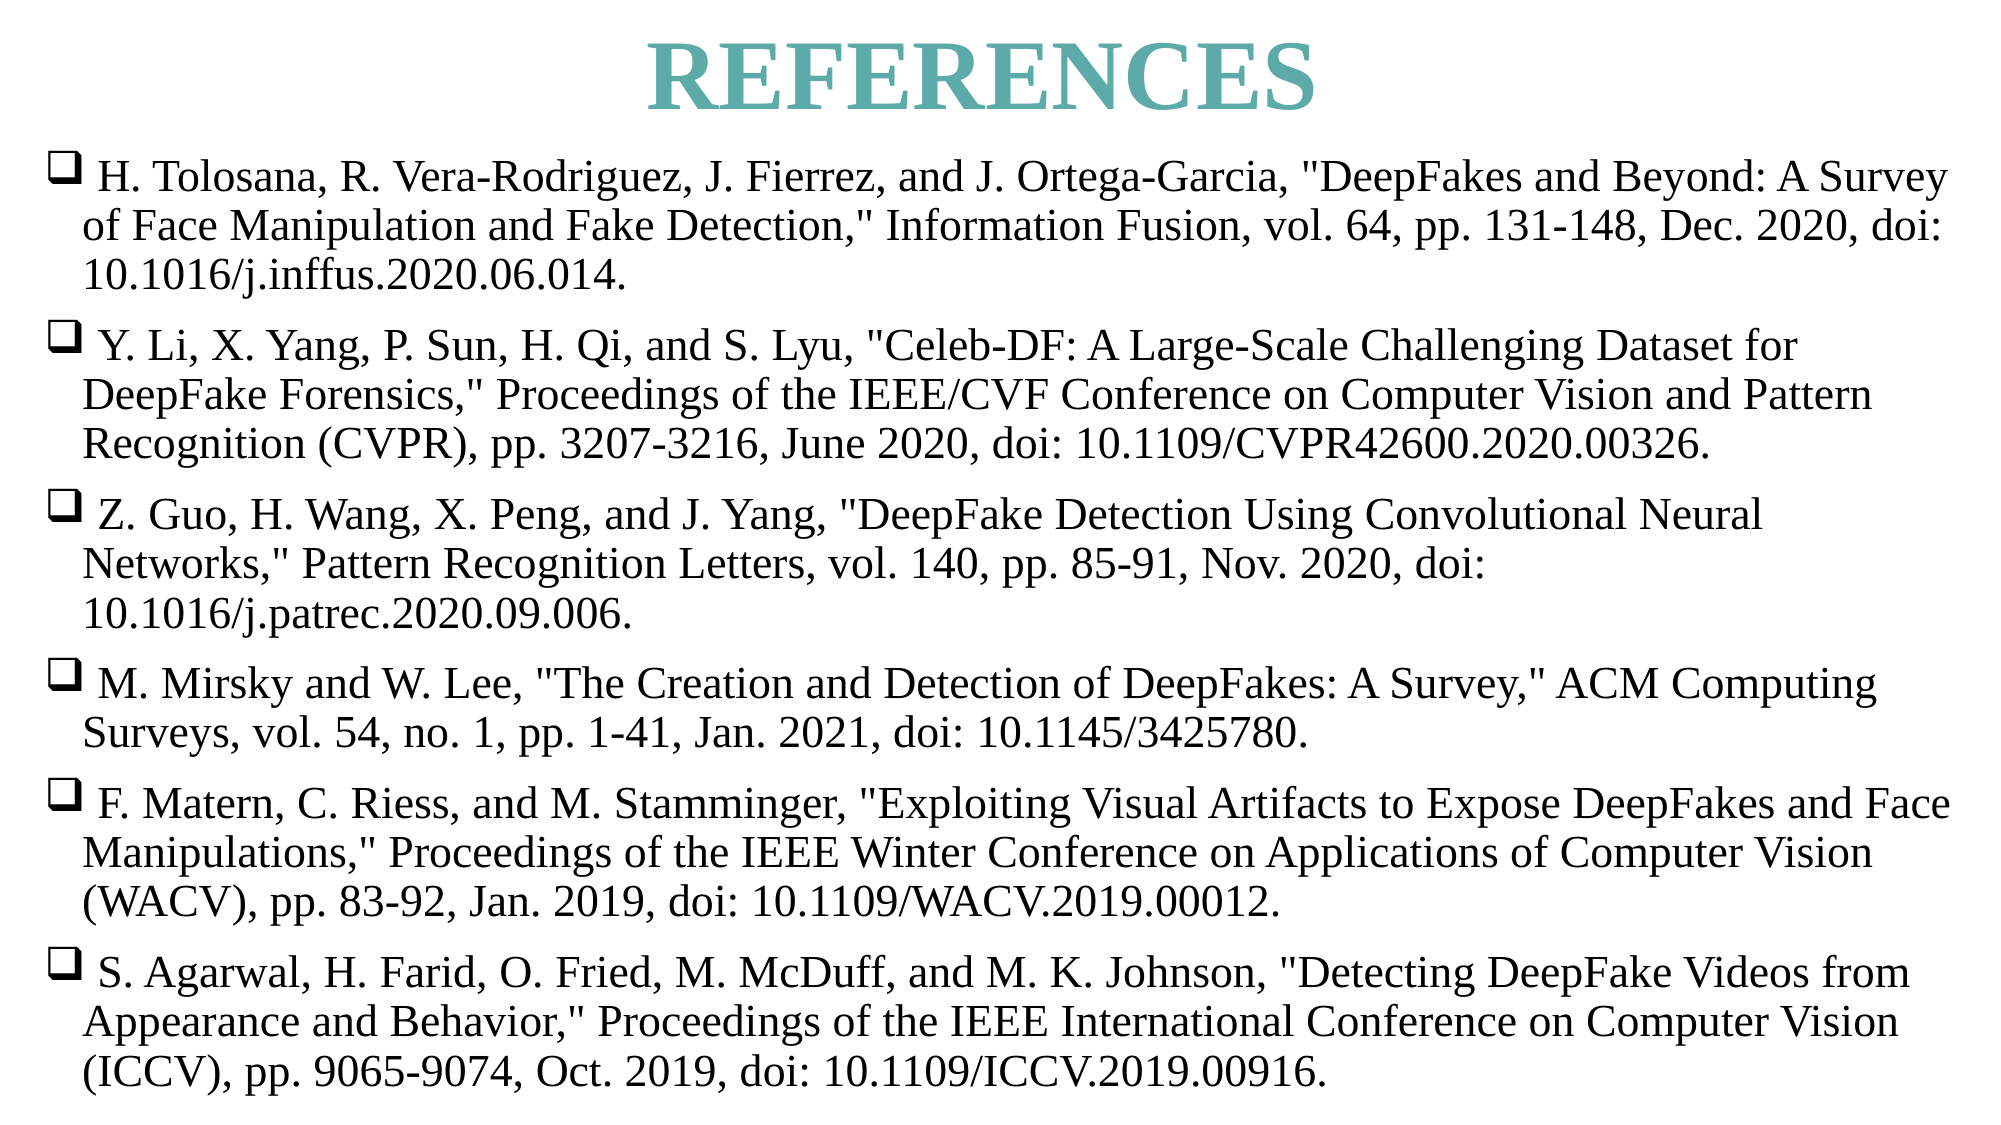

# REFERENCES
 H. Tolosana, R. Vera-Rodriguez, J. Fierrez, and J. Ortega-Garcia, "DeepFakes and Beyond: A Survey of Face Manipulation and Fake Detection," Information Fusion, vol. 64, pp. 131-148, Dec. 2020, doi: 10.1016/j.inffus.2020.06.014.
 Y. Li, X. Yang, P. Sun, H. Qi, and S. Lyu, "Celeb-DF: A Large-Scale Challenging Dataset for DeepFake Forensics," Proceedings of the IEEE/CVF Conference on Computer Vision and Pattern Recognition (CVPR), pp. 3207-3216, June 2020, doi: 10.1109/CVPR42600.2020.00326.
 Z. Guo, H. Wang, X. Peng, and J. Yang, "DeepFake Detection Using Convolutional Neural Networks," Pattern Recognition Letters, vol. 140, pp. 85-91, Nov. 2020, doi: 10.1016/j.patrec.2020.09.006.
 M. Mirsky and W. Lee, "The Creation and Detection of DeepFakes: A Survey," ACM Computing Surveys, vol. 54, no. 1, pp. 1-41, Jan. 2021, doi: 10.1145/3425780.
 F. Matern, C. Riess, and M. Stamminger, "Exploiting Visual Artifacts to Expose DeepFakes and Face Manipulations," Proceedings of the IEEE Winter Conference on Applications of Computer Vision (WACV), pp. 83-92, Jan. 2019, doi: 10.1109/WACV.2019.00012.
 S. Agarwal, H. Farid, O. Fried, M. McDuff, and M. K. Johnson, "Detecting DeepFake Videos from Appearance and Behavior," Proceedings of the IEEE International Conference on Computer Vision (ICCV), pp. 9065-9074, Oct. 2019, doi: 10.1109/ICCV.2019.00916.